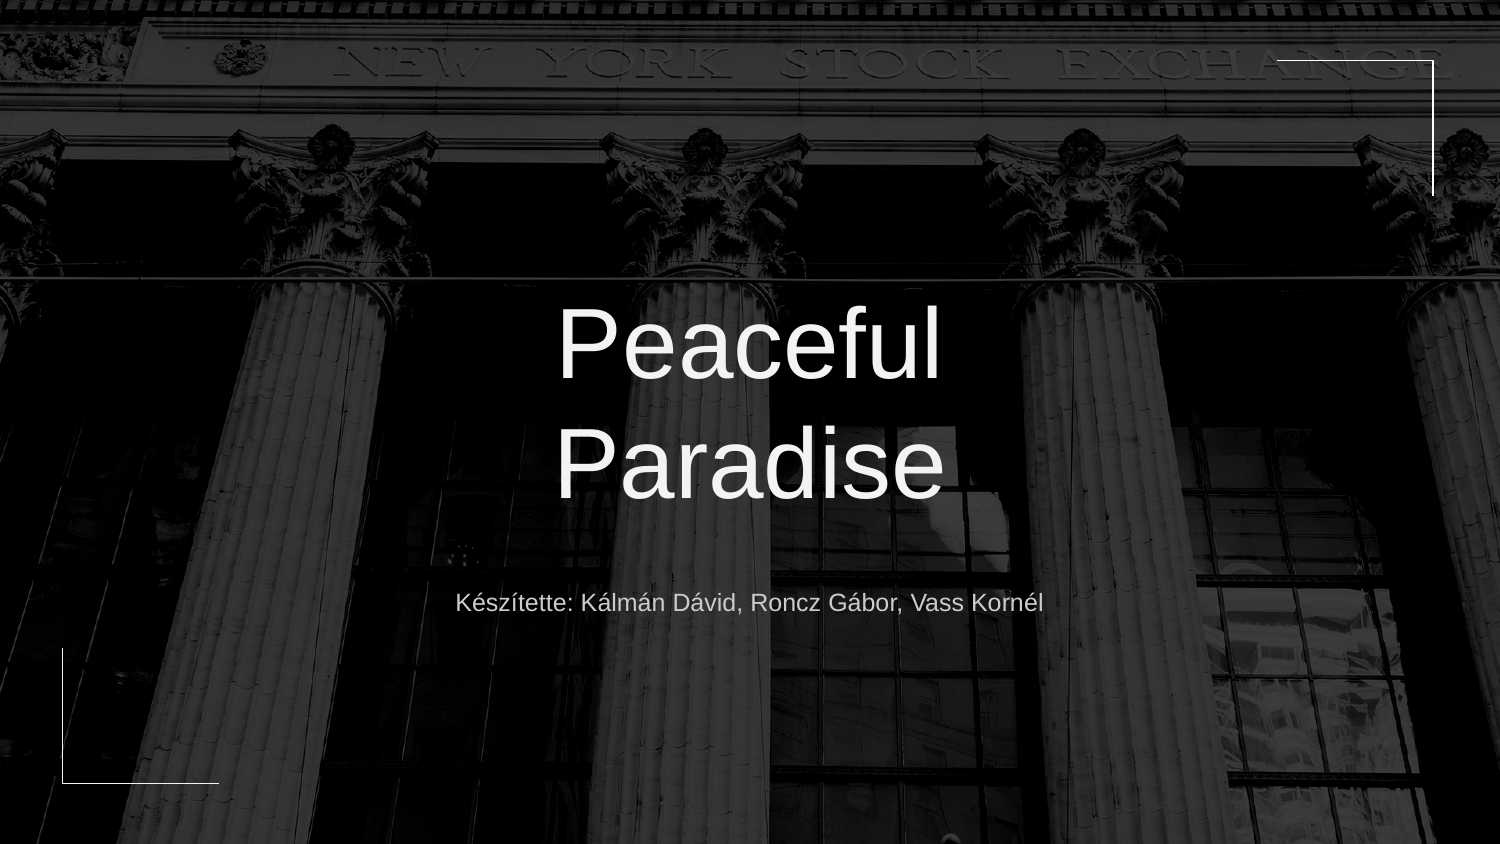

# Peaceful Paradise
Készítette: Kálmán Dávid, Roncz Gábor, Vass Kornél